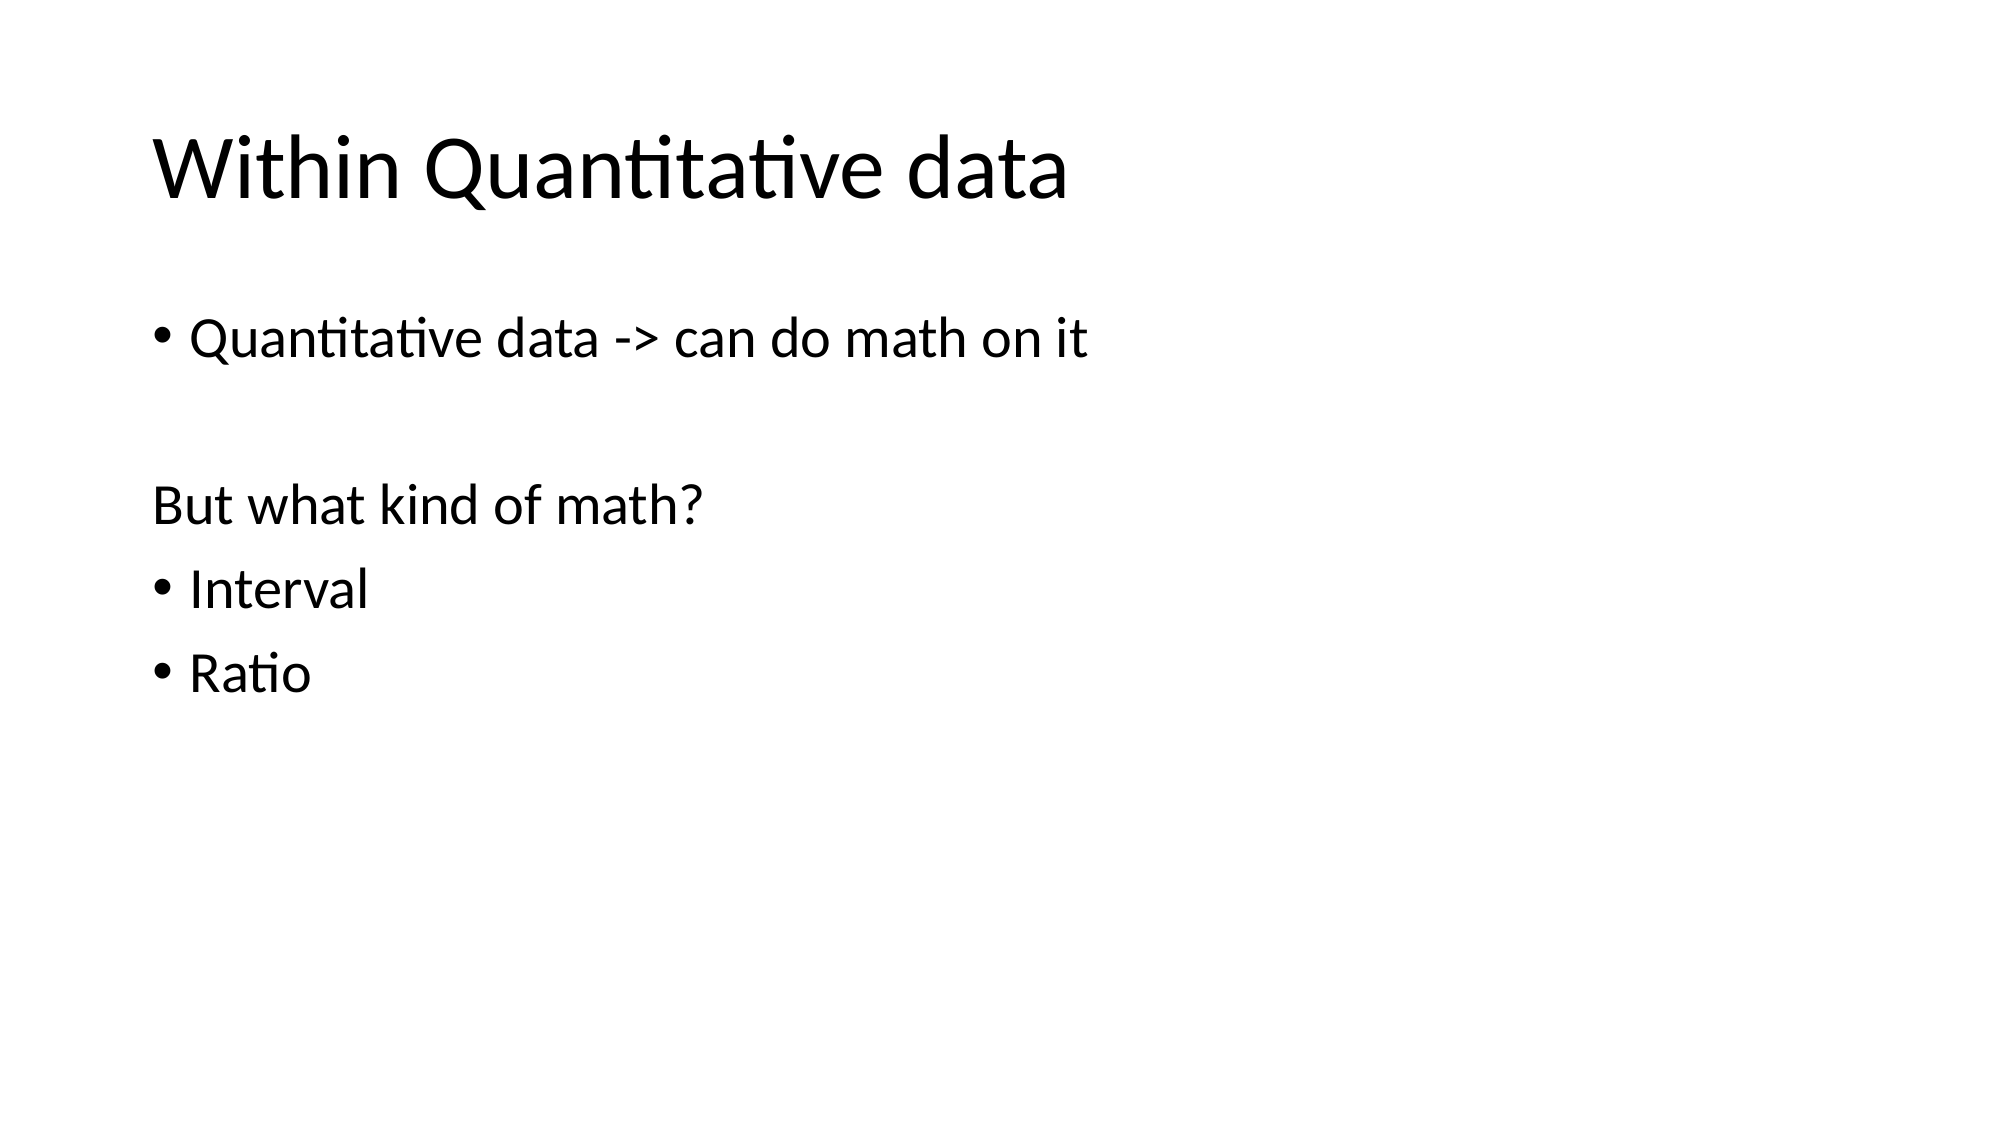

# Within Quantitative data
Quantitative data -> can do math on it

But what kind of math?
Interval
Ratio